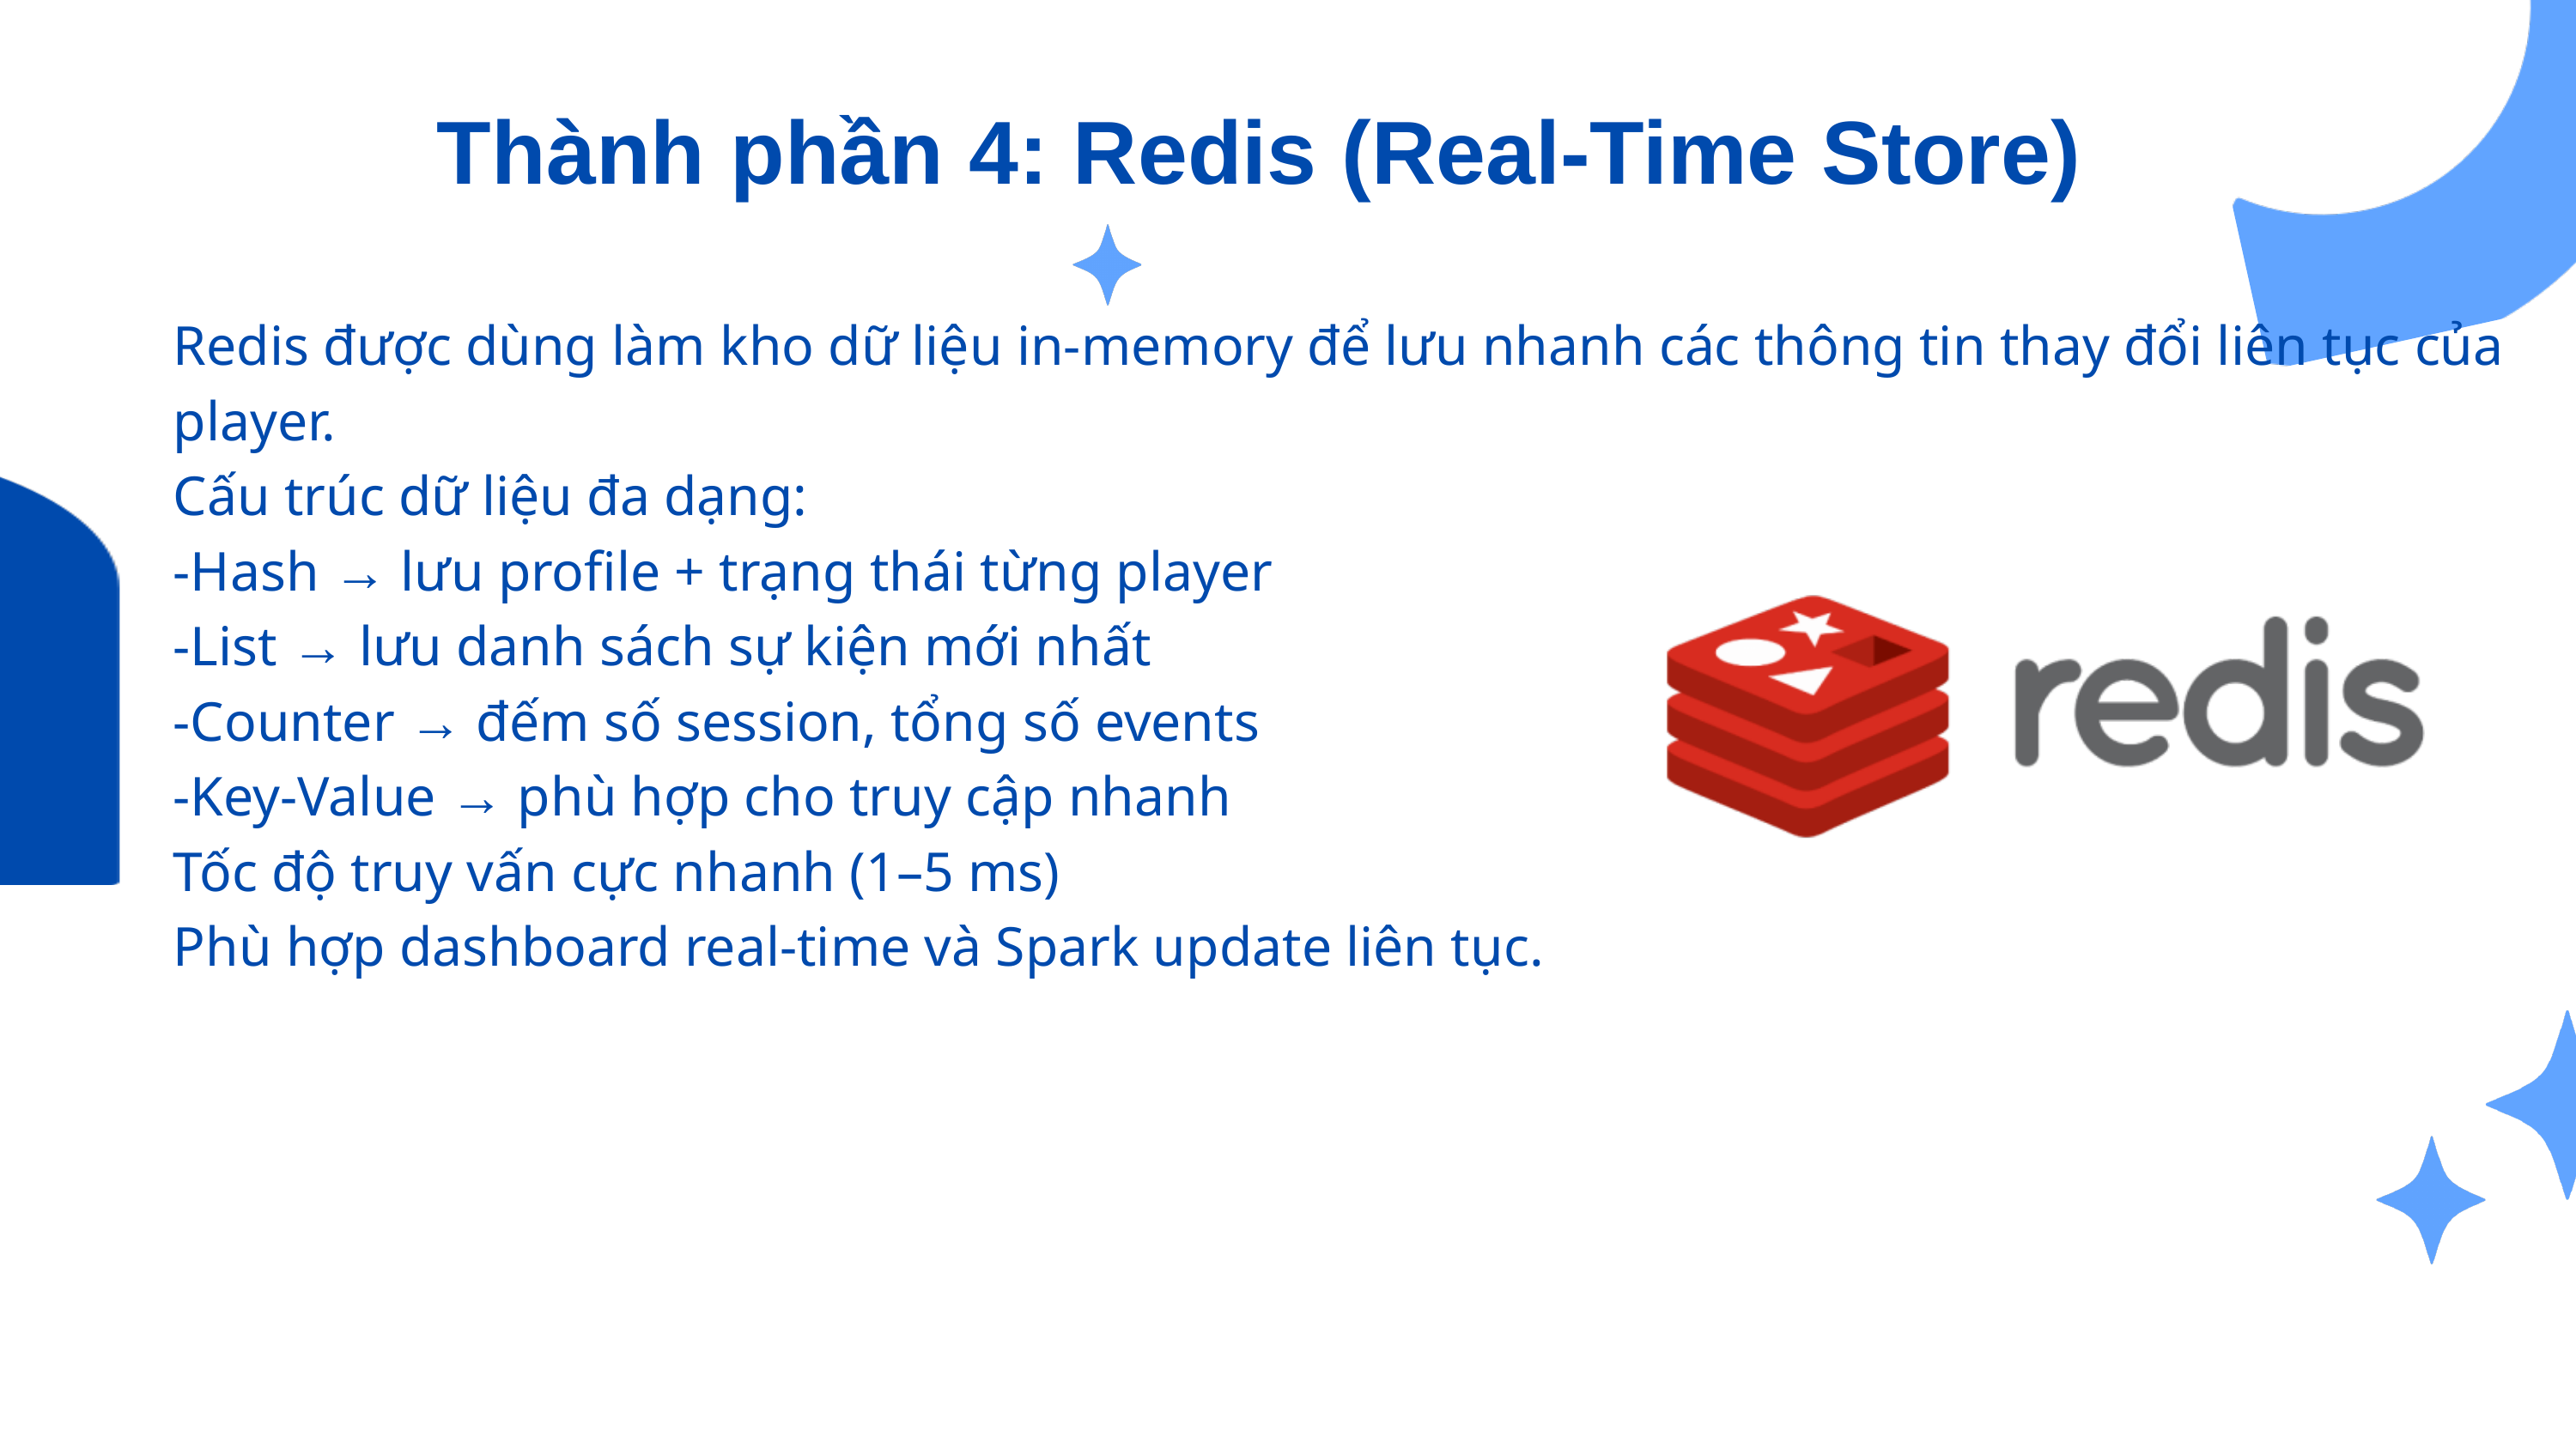

Thành phần 4: Redis (Real-Time Store)

Redis được dùng làm kho dữ liệu in-memory để lưu nhanh các thông tin thay đổi liên tục của player.
Cấu trúc dữ liệu đa dạng:
-Hash → lưu profile + trạng thái từng player
-List → lưu danh sách sự kiện mới nhất
-Counter → đếm số session, tổng số events
-Key-Value → phù hợp cho truy cập nhanh
Tốc độ truy vấn cực nhanh (1–5 ms)
Phù hợp dashboard real-time và Spark update liên tục.